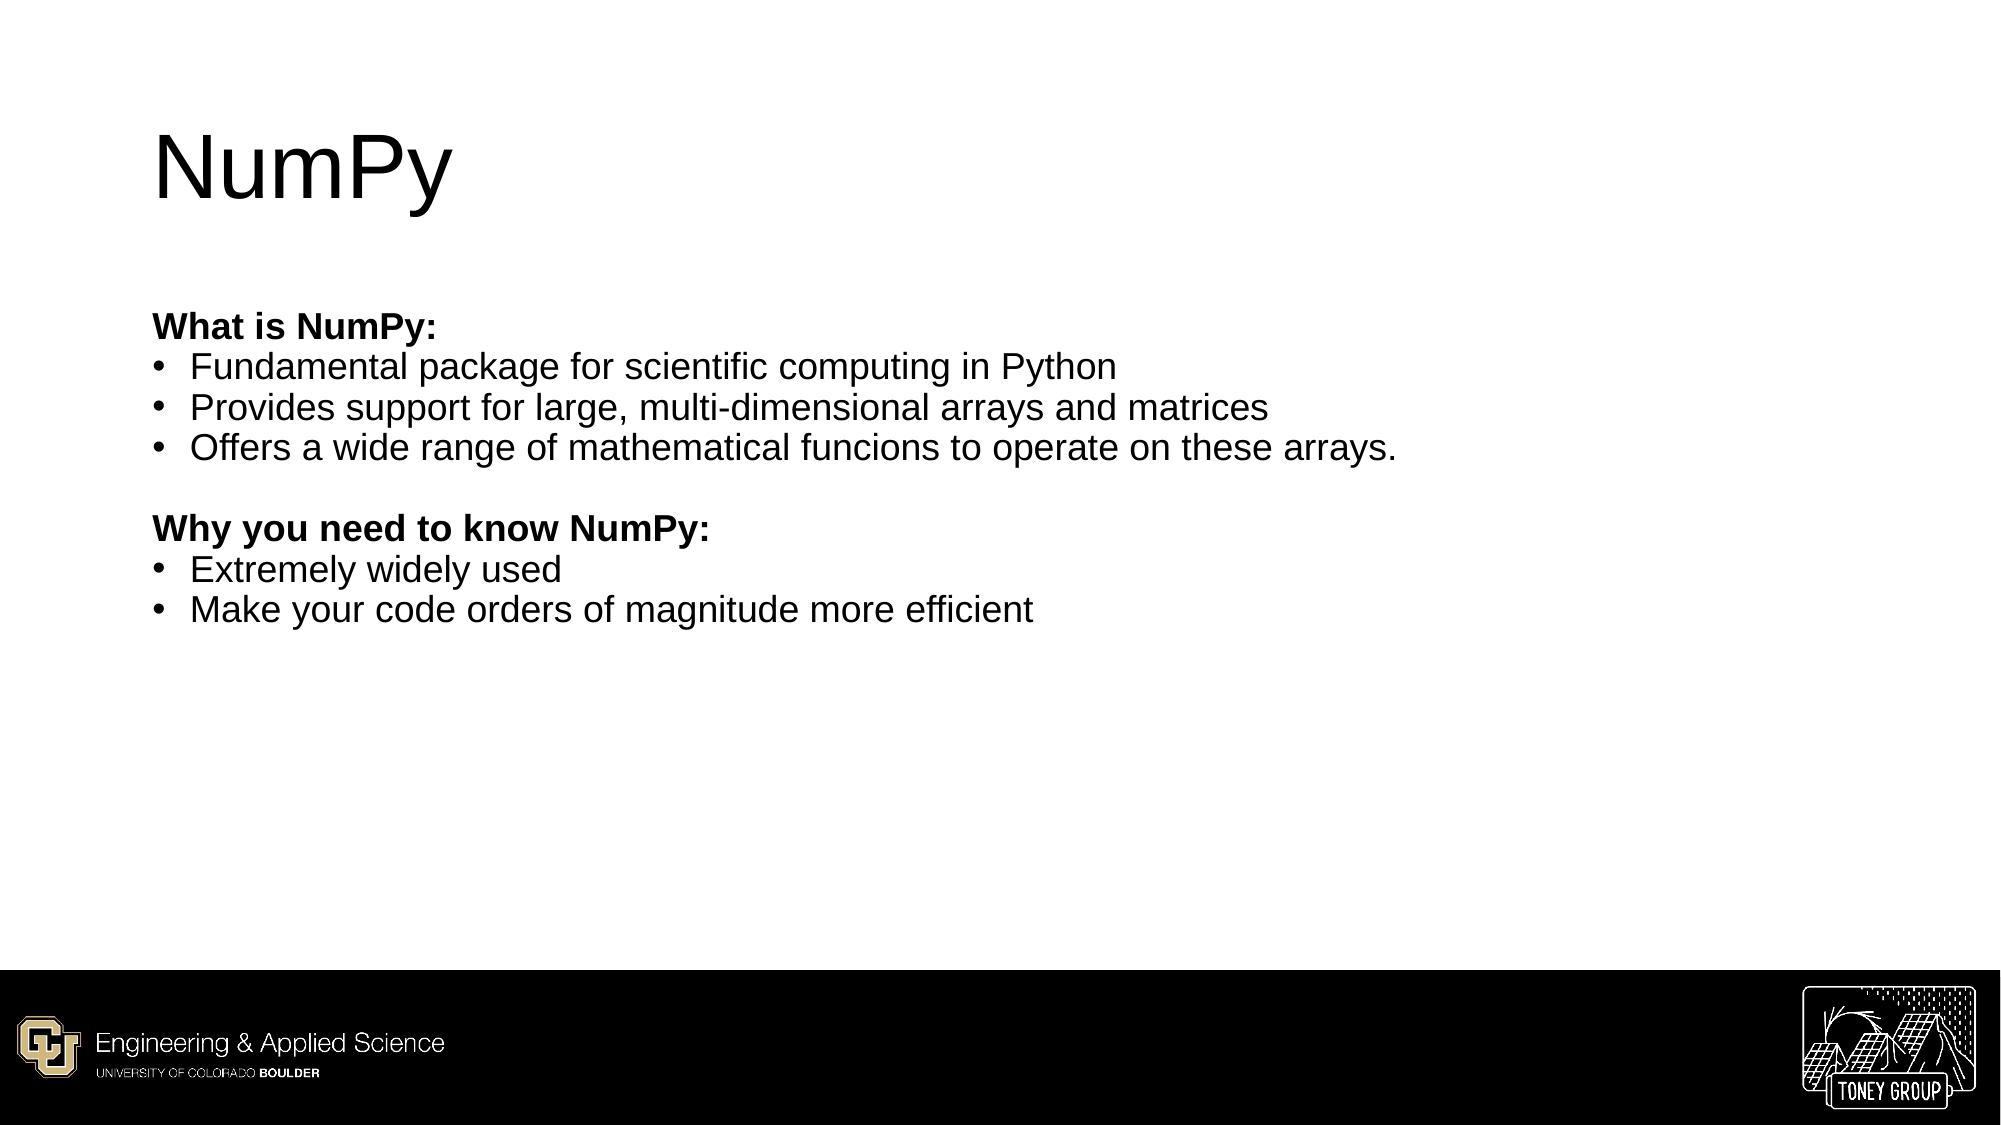

# NumPy
What is NumPy:
Fundamental package for scientific computing in Python
Provides support for large, multi-dimensional arrays and matrices
Offers a wide range of mathematical funcions to operate on these arrays.

Why you need to know NumPy:
Extremely widely used
Make your code orders of magnitude more efficient